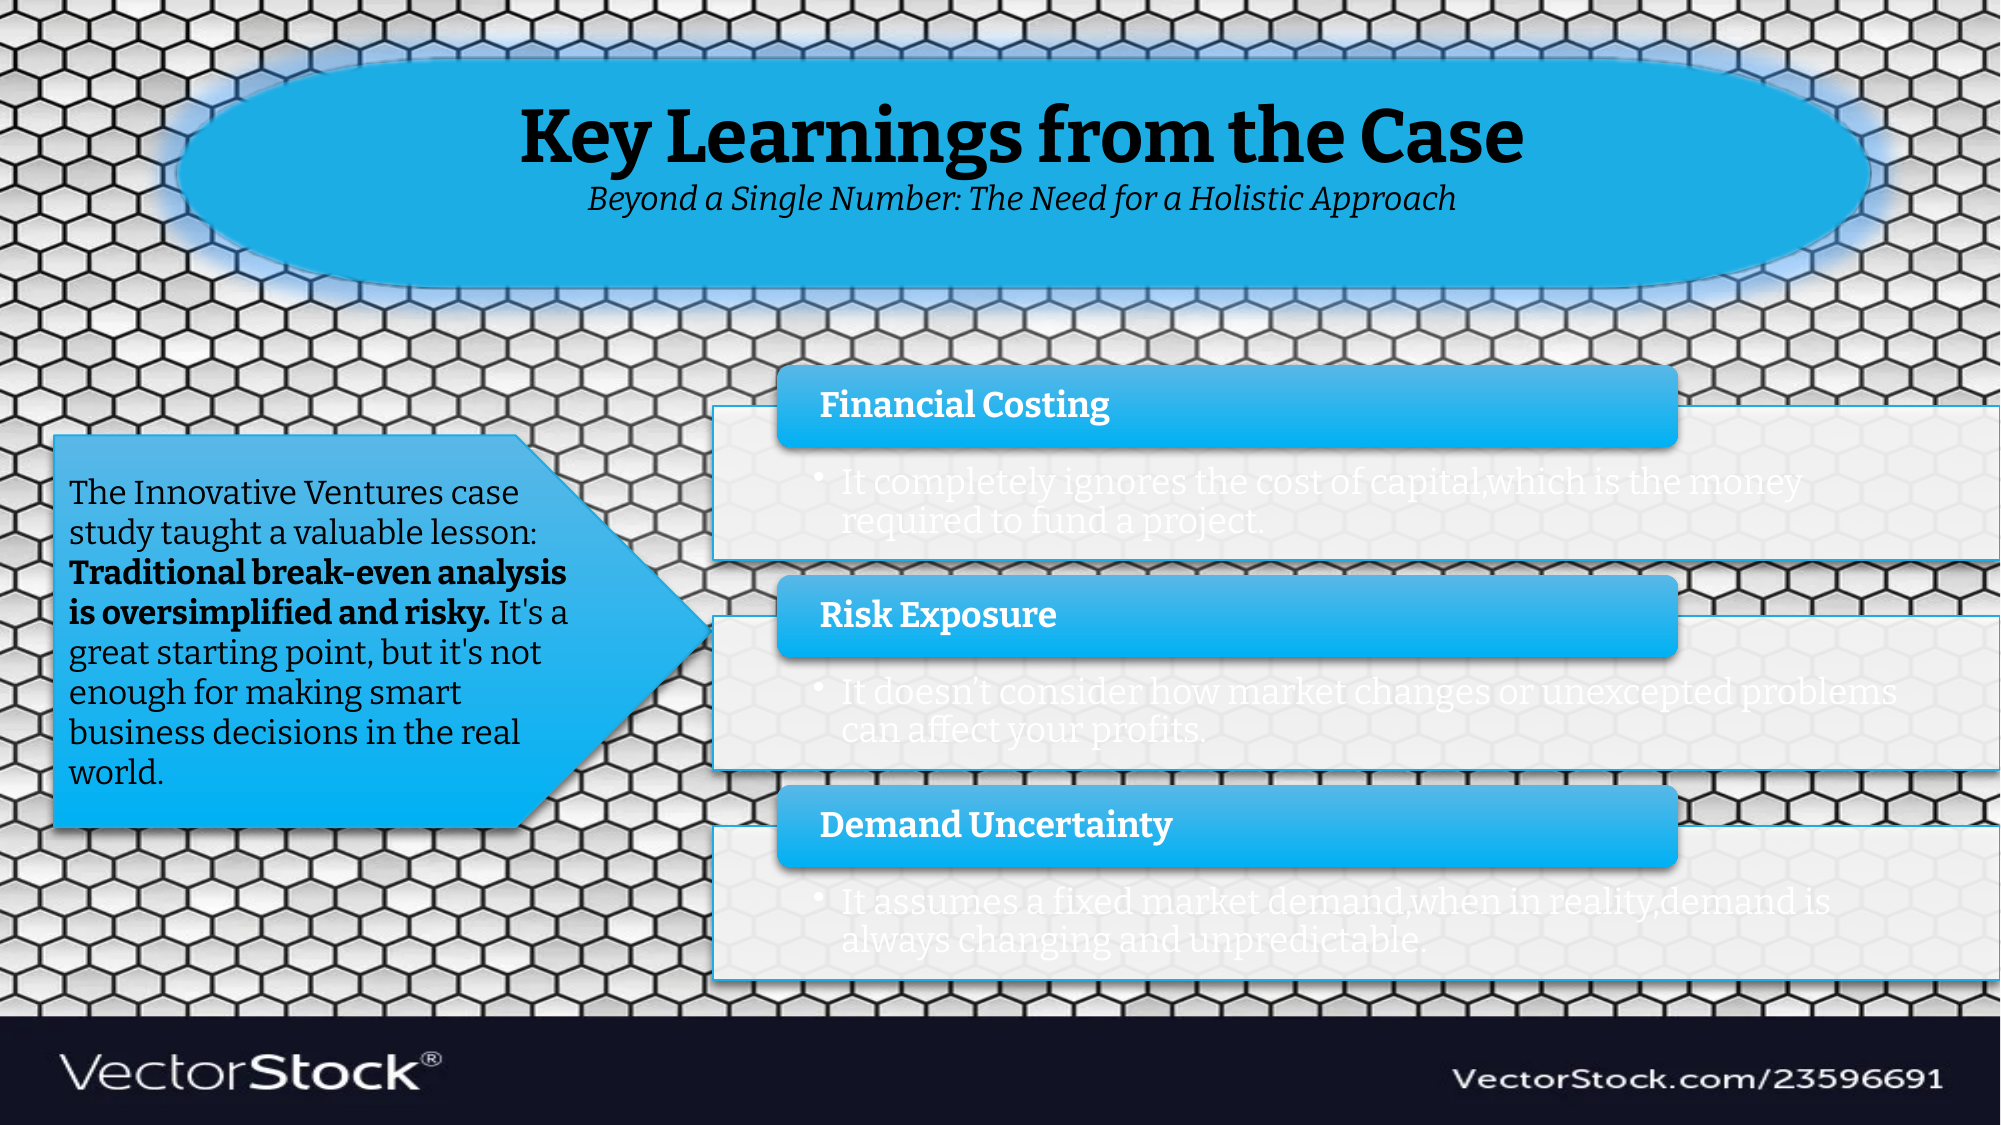

Key Learnings from the Case
Beyond a Single Number: The Need for a Holistic Approach

It completely ignores the cost of capital,which is the money required to fund a project.
Financial Costing
It doesn’t consider how market changes or unexcepted problems can affect your profits.
Risk Exposure
It assumes a fixed market demand,when in reality,demand is always changing and unpredictable.
Demand Uncertainty
The Innovative Ventures case study taught a valuable lesson: Traditional break-even analysis is oversimplified and risky. It's a great starting point, but it's not enough for making smart business decisions in the real world.